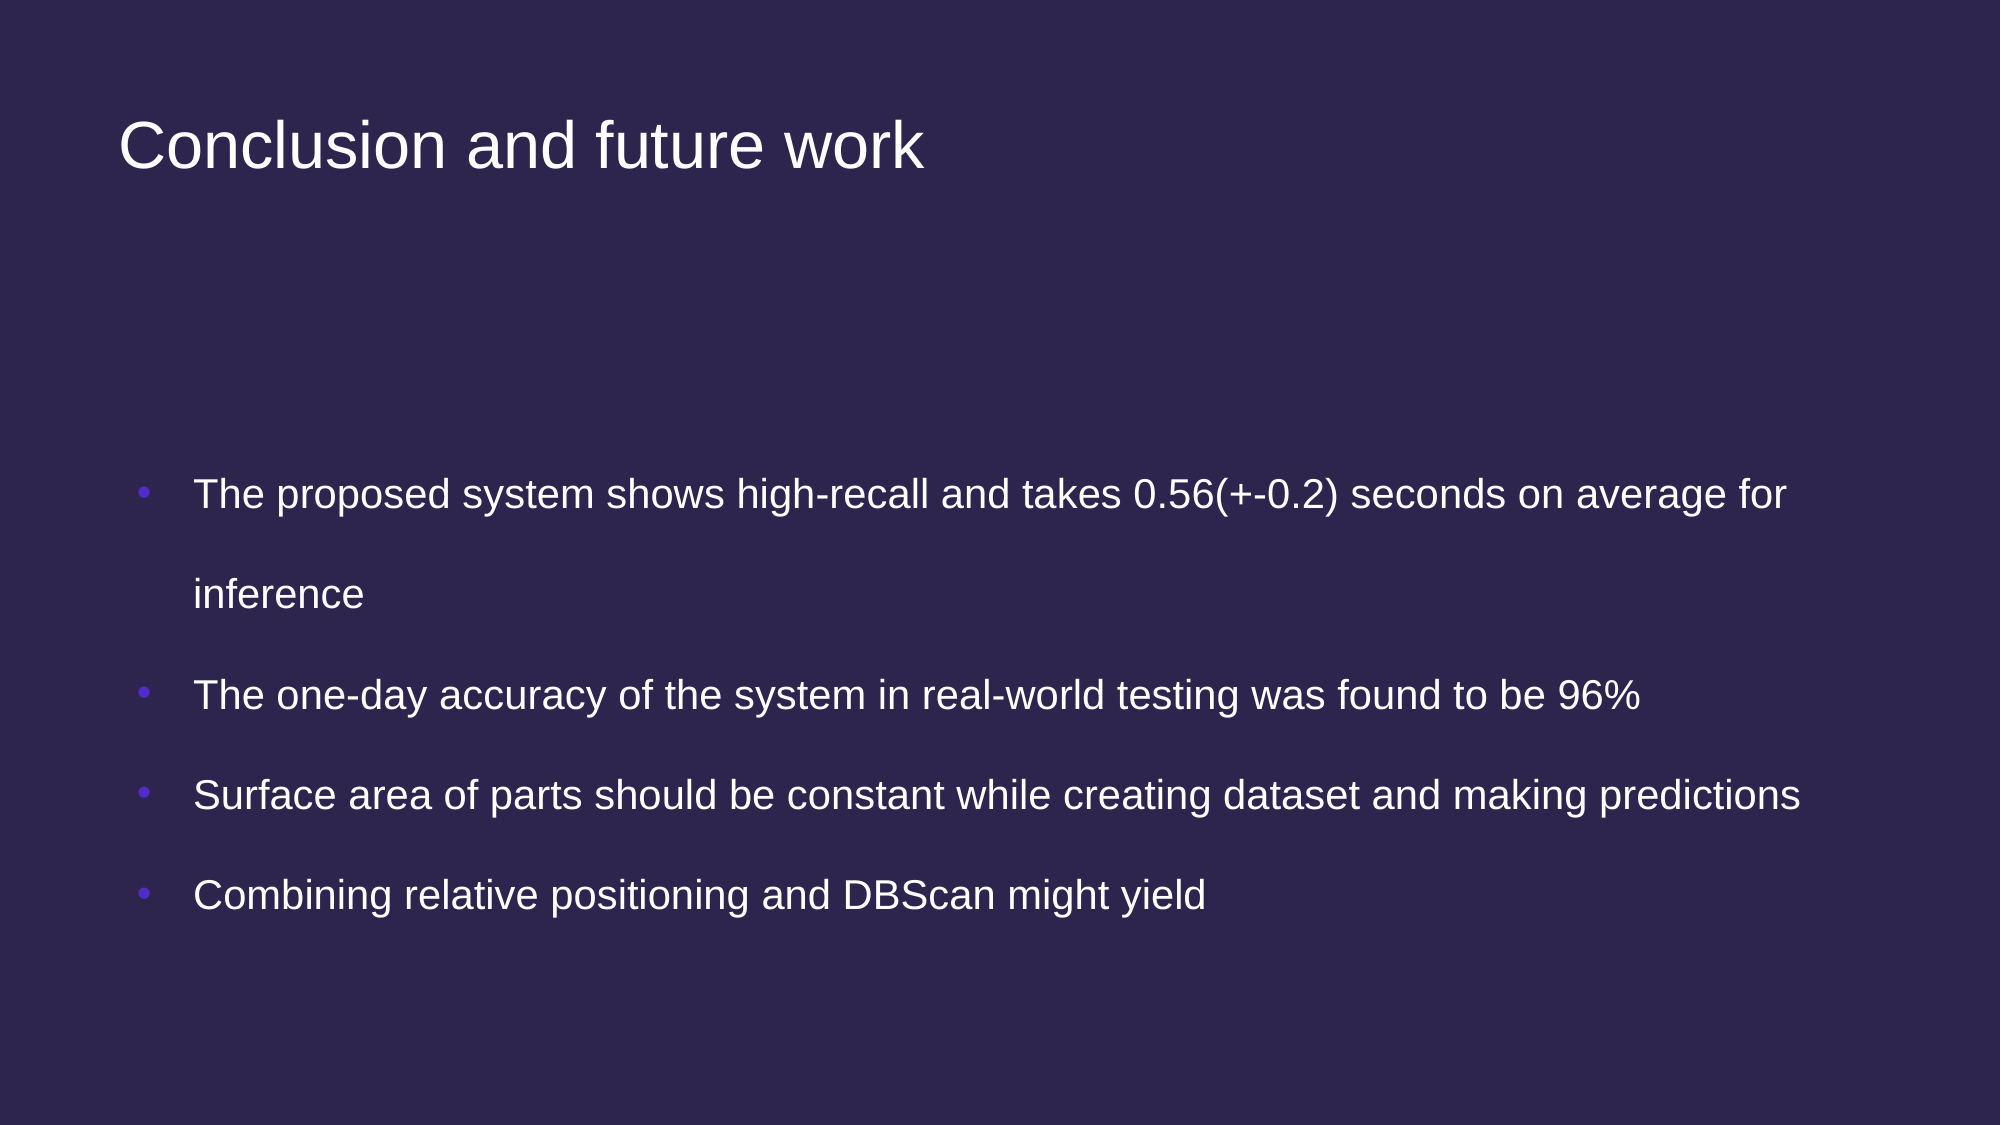

# Conclusion and future work
The proposed system shows high-recall and takes 0.56(+-0.2) seconds on average for inference
The one-day accuracy of the system in real-world testing was found to be 96%
Surface area of parts should be constant while creating dataset and making predictions
Combining relative positioning and DBScan might yield